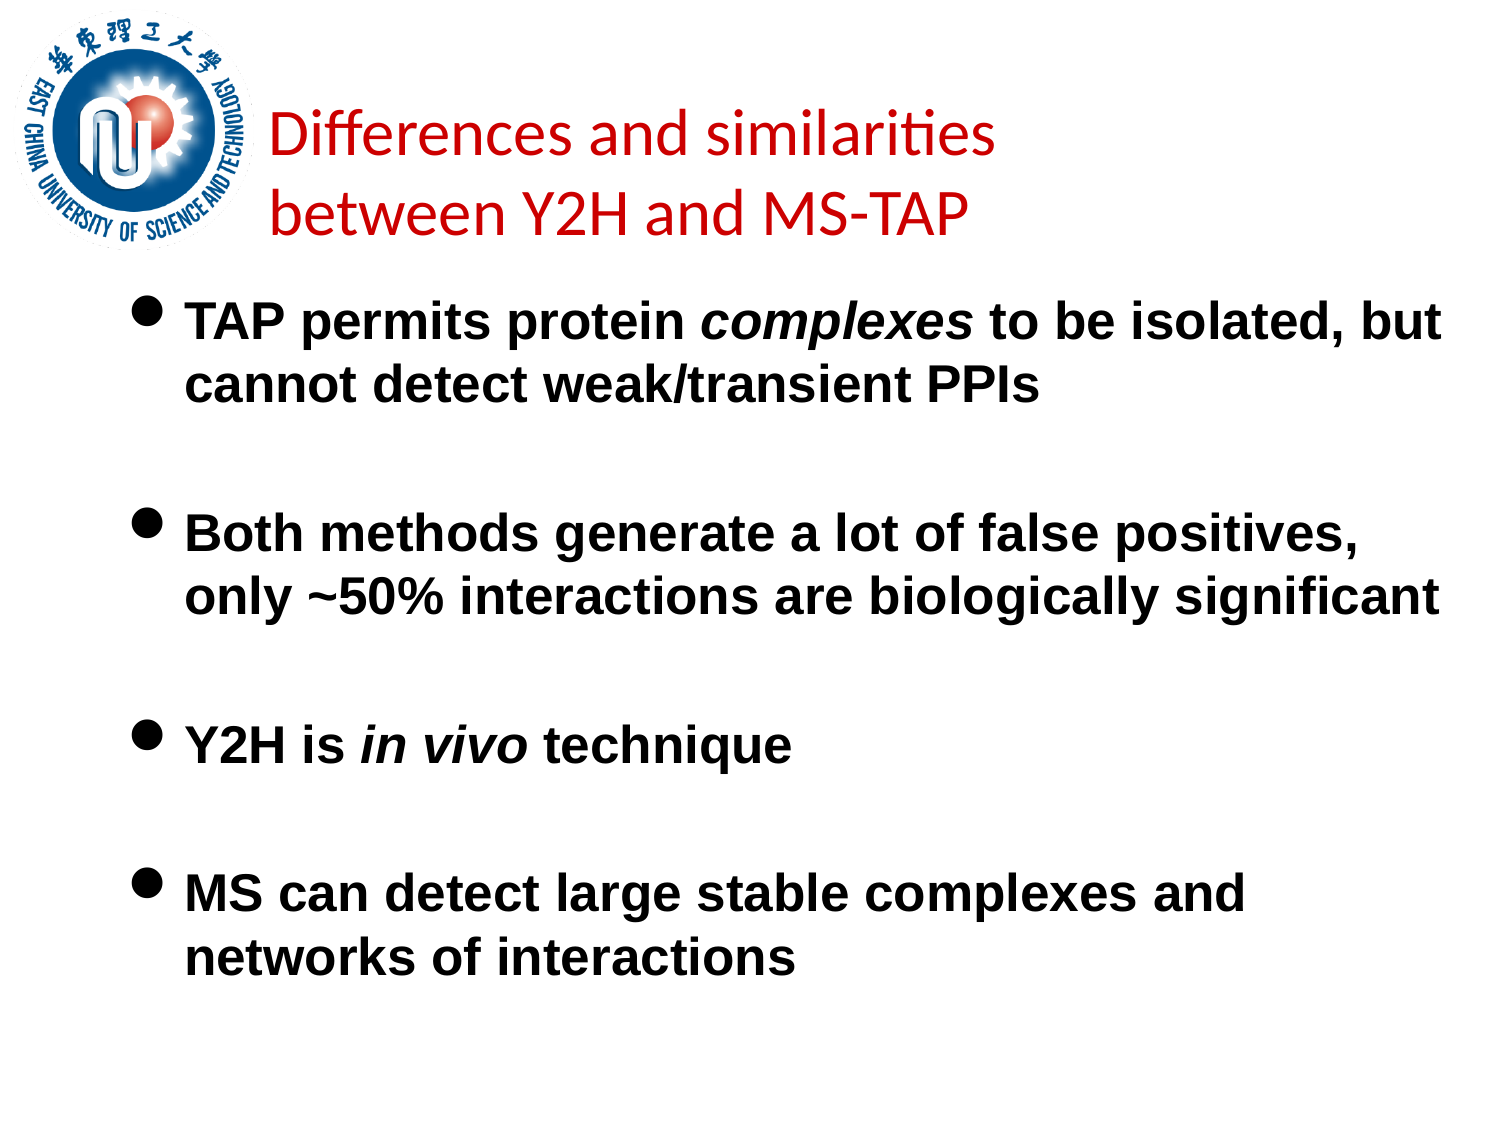

# Differences and similarities between Y2H and MS-TAP
TAP permits protein complexes to be isolated, but cannot detect weak/transient PPIs

Both methods generate a lot of false positives, only ~50% interactions are biologically significant

Y2H is in vivo technique

MS can detect large stable complexes and networks of interactions